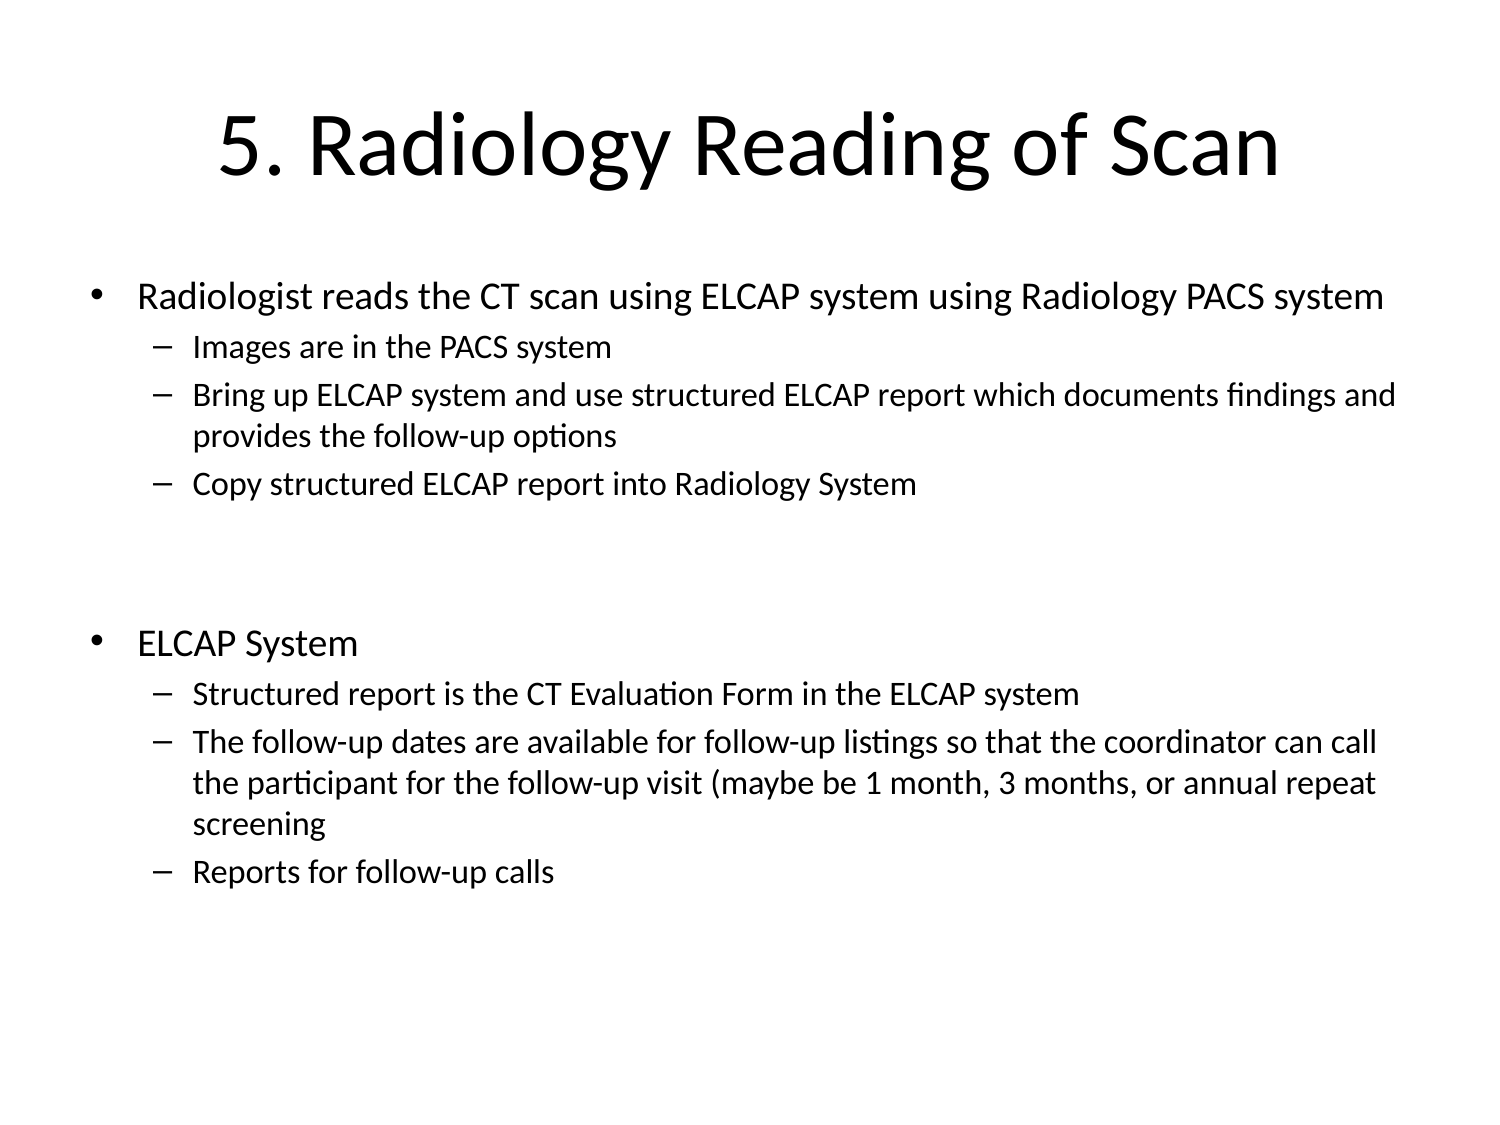

# 5. Radiology Reading of Scan
Radiologist reads the CT scan using ELCAP system using Radiology PACS system
Images are in the PACS system
Bring up ELCAP system and use structured ELCAP report which documents findings and provides the follow-up options
Copy structured ELCAP report into Radiology System

ELCAP System
Structured report is the CT Evaluation Form in the ELCAP system
The follow-up dates are available for follow-up listings so that the coordinator can call the participant for the follow-up visit (maybe be 1 month, 3 months, or annual repeat screening
Reports for follow-up calls